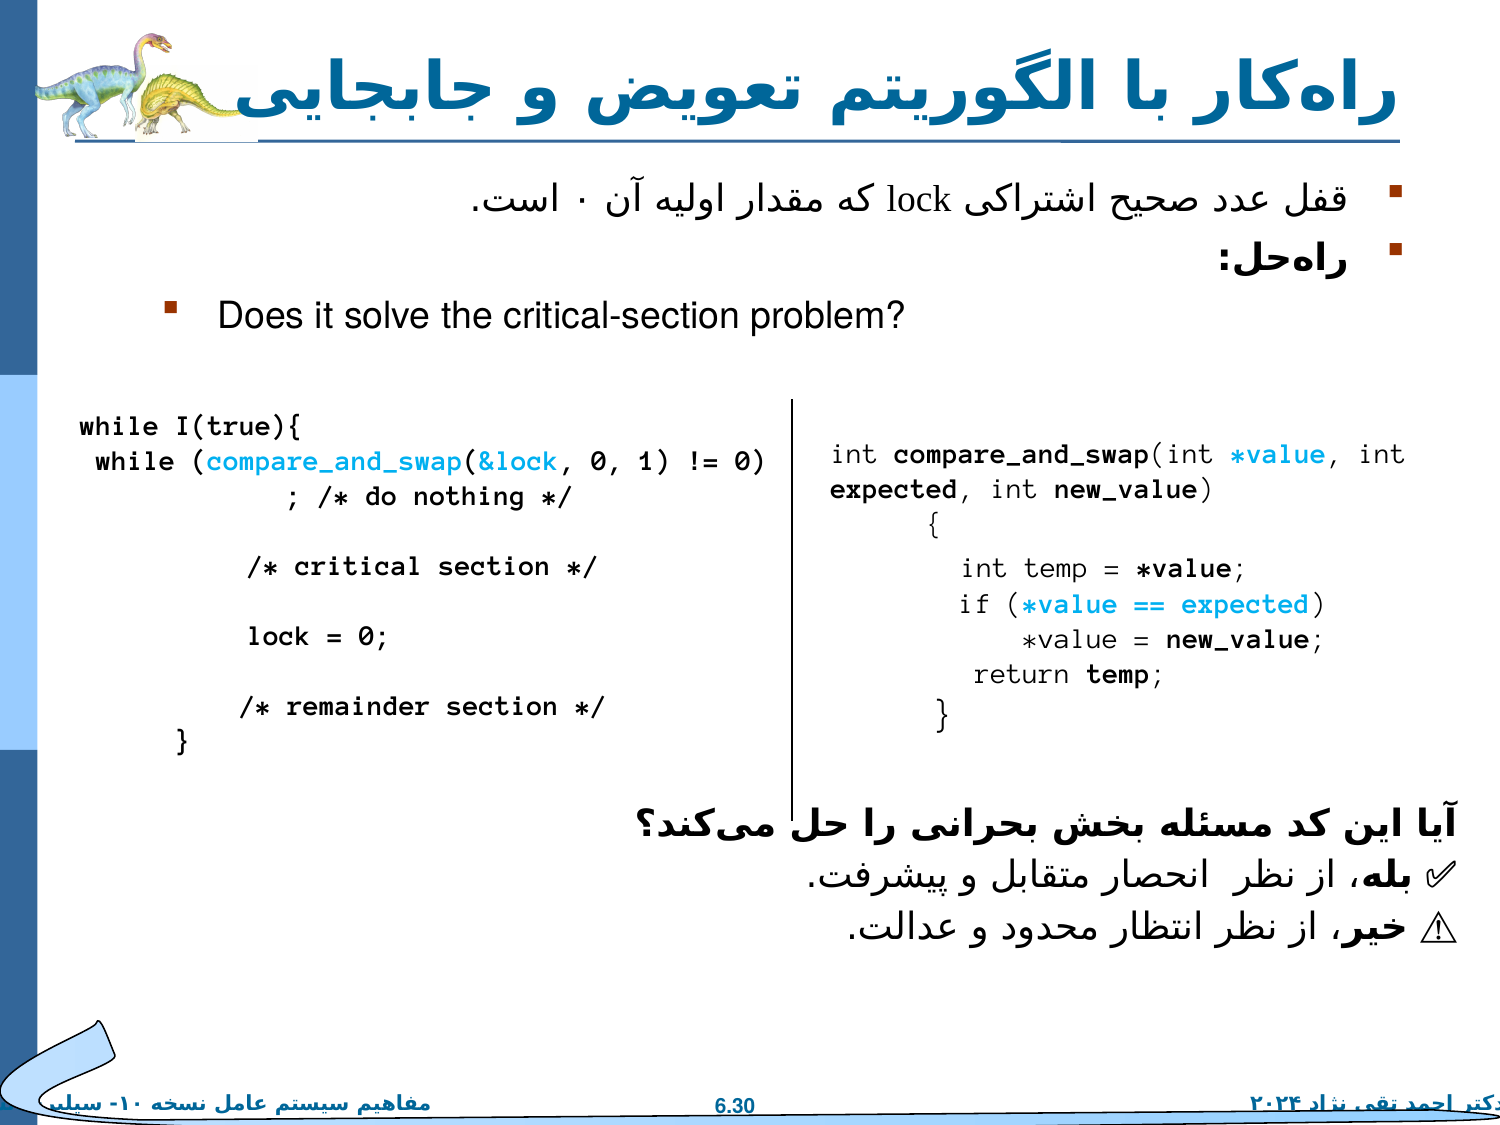

# راه‌کار با الگوریتم تعویض و جابجایی
قفل عدد صحیح اشتراکی lock که مقدار اولیه آن ۰ است.
راه‌حل:
Does it solve the critical-section problem?

while I(true){
 while (compare_and_swap(&lock, 0, 1) != 0)
            	; /* do nothing */
       		/* critical section */
       		lock = 0;
          /* remainder section */
      }
int compare_and_swap(int *value, int expected, int new_value)
      {
       int temp = *value;
        if (*value == expected)
            *value = new_value;
         return temp;
     }
آیا این کد مسئله بخش بحرانی را حل می‌کند؟
✅ بله، از نظر  انحصار متقابل و پیشرفت.
⚠️ خیر، از نظر انتظار محدود و عدالت.